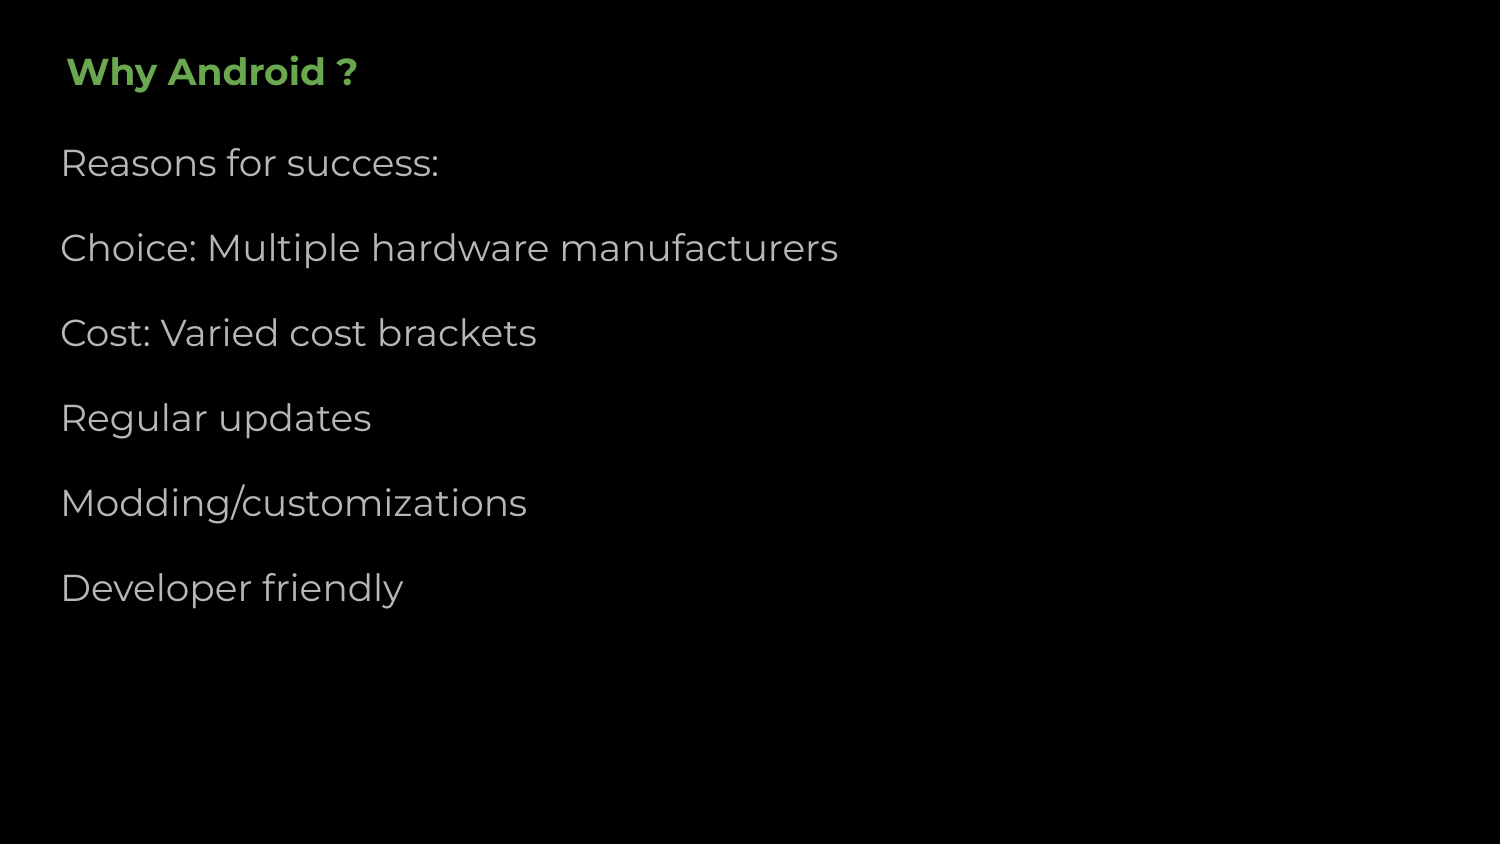

Why Android ?
Reasons for success:
Choice: Multiple hardware manufacturers
Cost: Varied cost brackets
Regular updates
Modding/customizations
Developer friendly